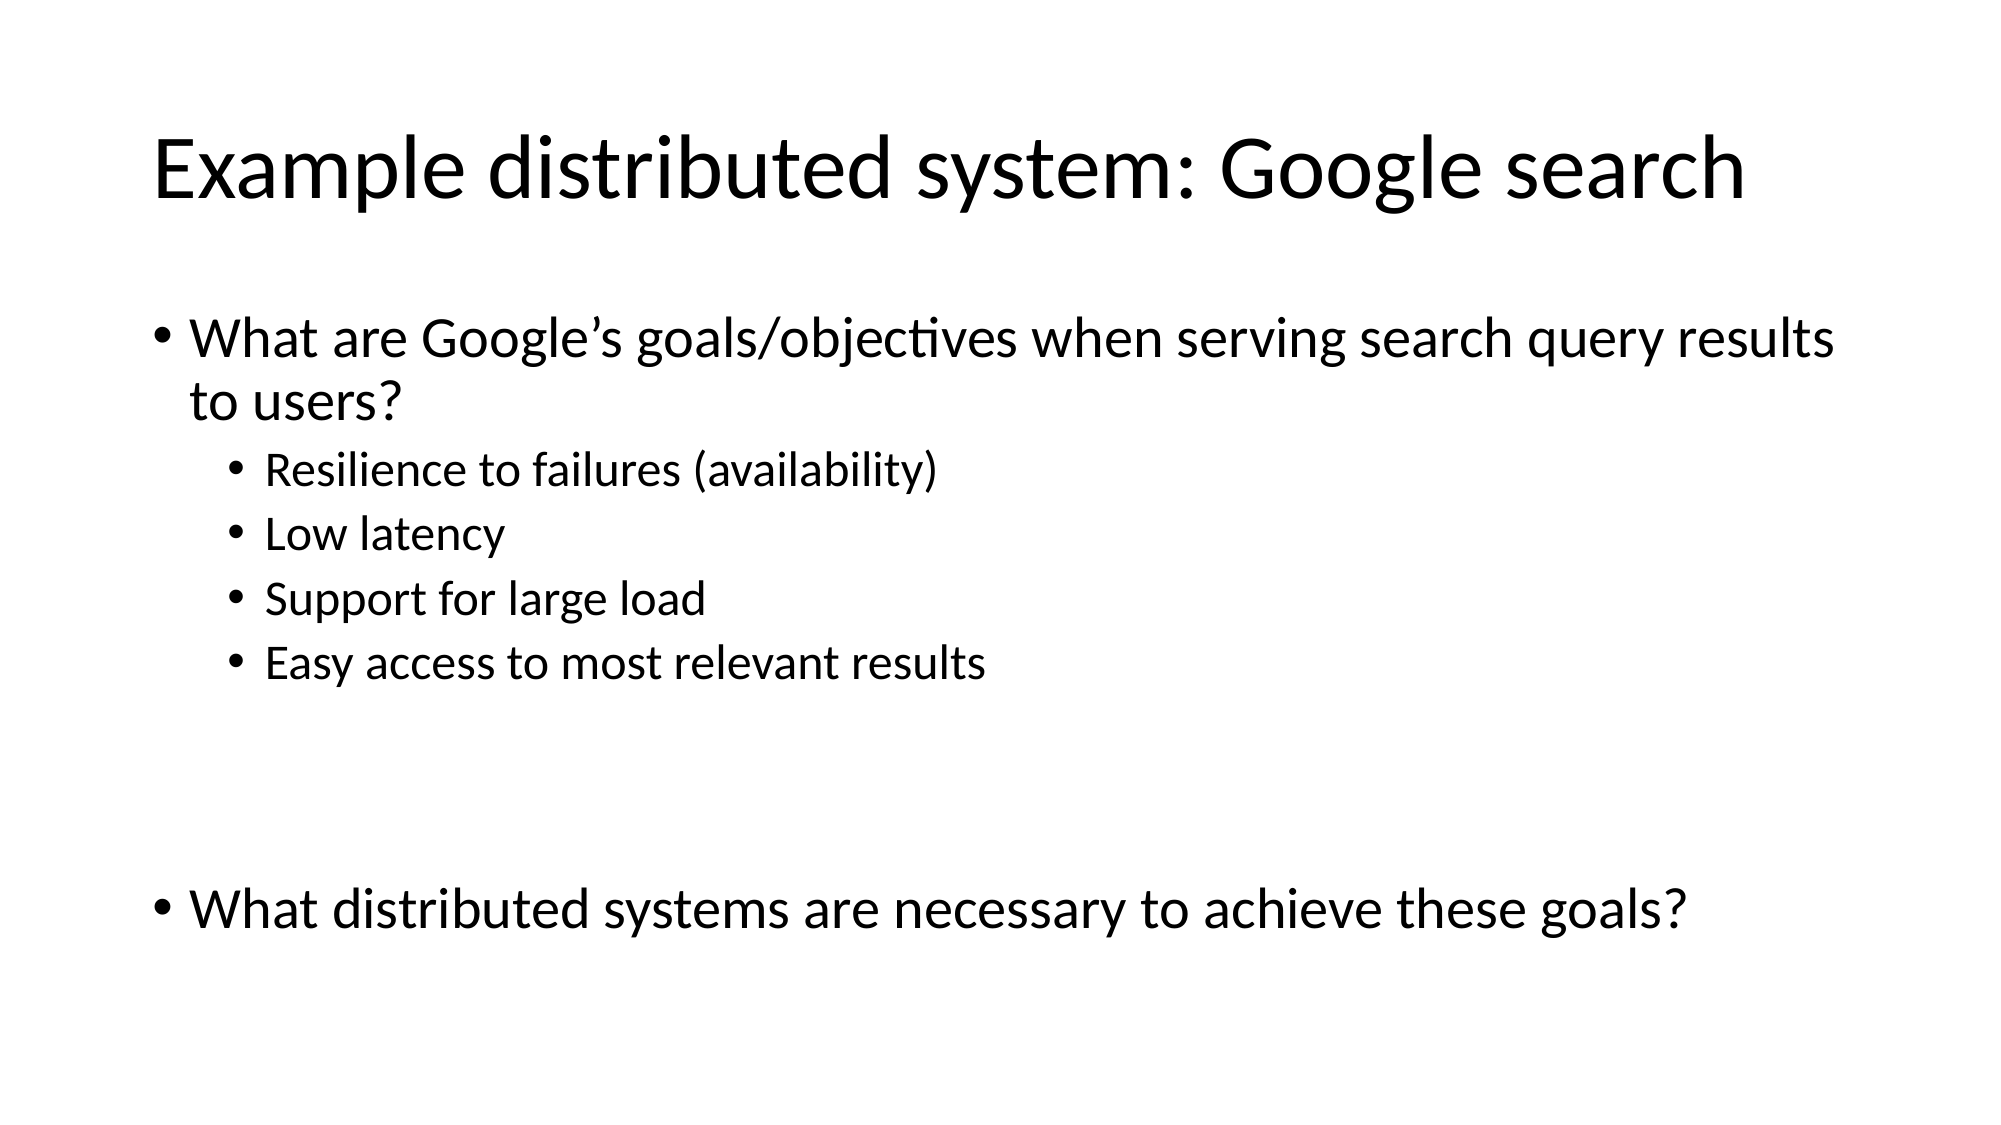

# Example distributed system: Google search
What are Google’s goals/objectives when serving search query results to users?
Resilience to failures (availability)
Low latency
Support for large load
Easy access to most relevant results

What distributed systems are necessary to achieve these goals?